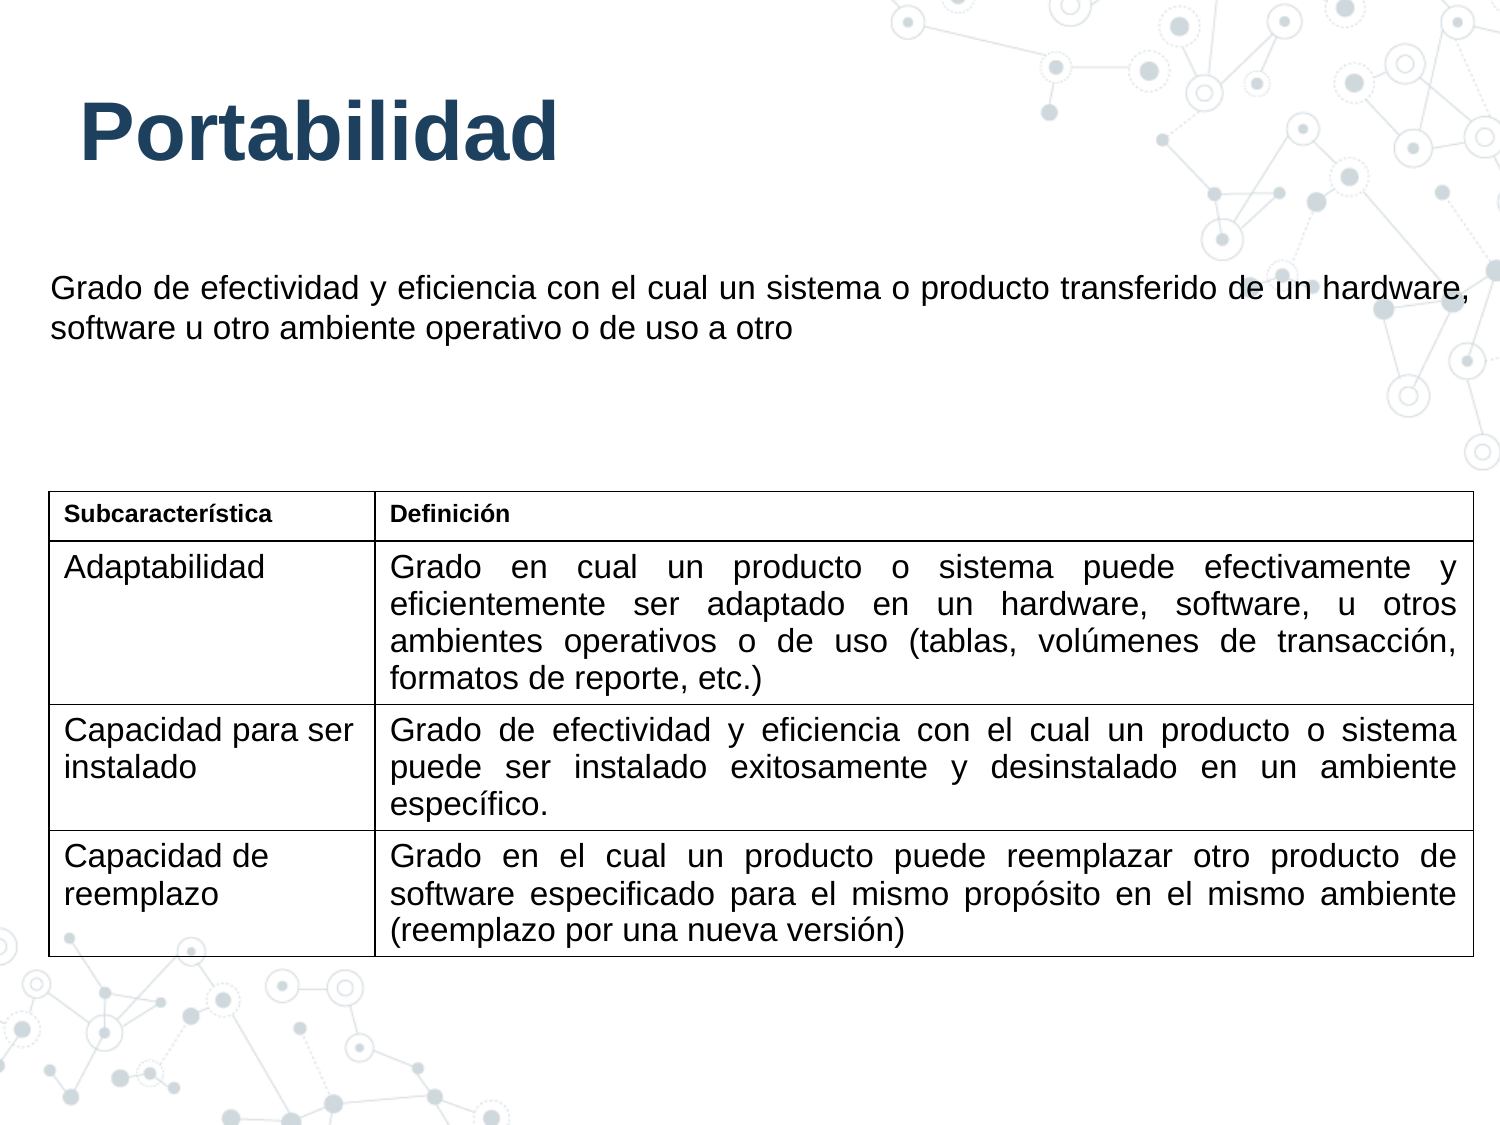

# Portabilidad
Grado de efectividad y eficiencia con el cual un sistema o producto transferido de un hardware, software u otro ambiente operativo o de uso a otro
| Subcaracterística | Definición |
| --- | --- |
| Adaptabilidad | Grado en cual un producto o sistema puede efectivamente y eficientemente ser adaptado en un hardware, software, u otros ambientes operativos o de uso (tablas, volúmenes de transacción, formatos de reporte, etc.) |
| Capacidad para ser instalado | Grado de efectividad y eficiencia con el cual un producto o sistema puede ser instalado exitosamente y desinstalado en un ambiente específico. |
| Capacidad de reemplazo | Grado en el cual un producto puede reemplazar otro producto de software especificado para el mismo propósito en el mismo ambiente (reemplazo por una nueva versión) |